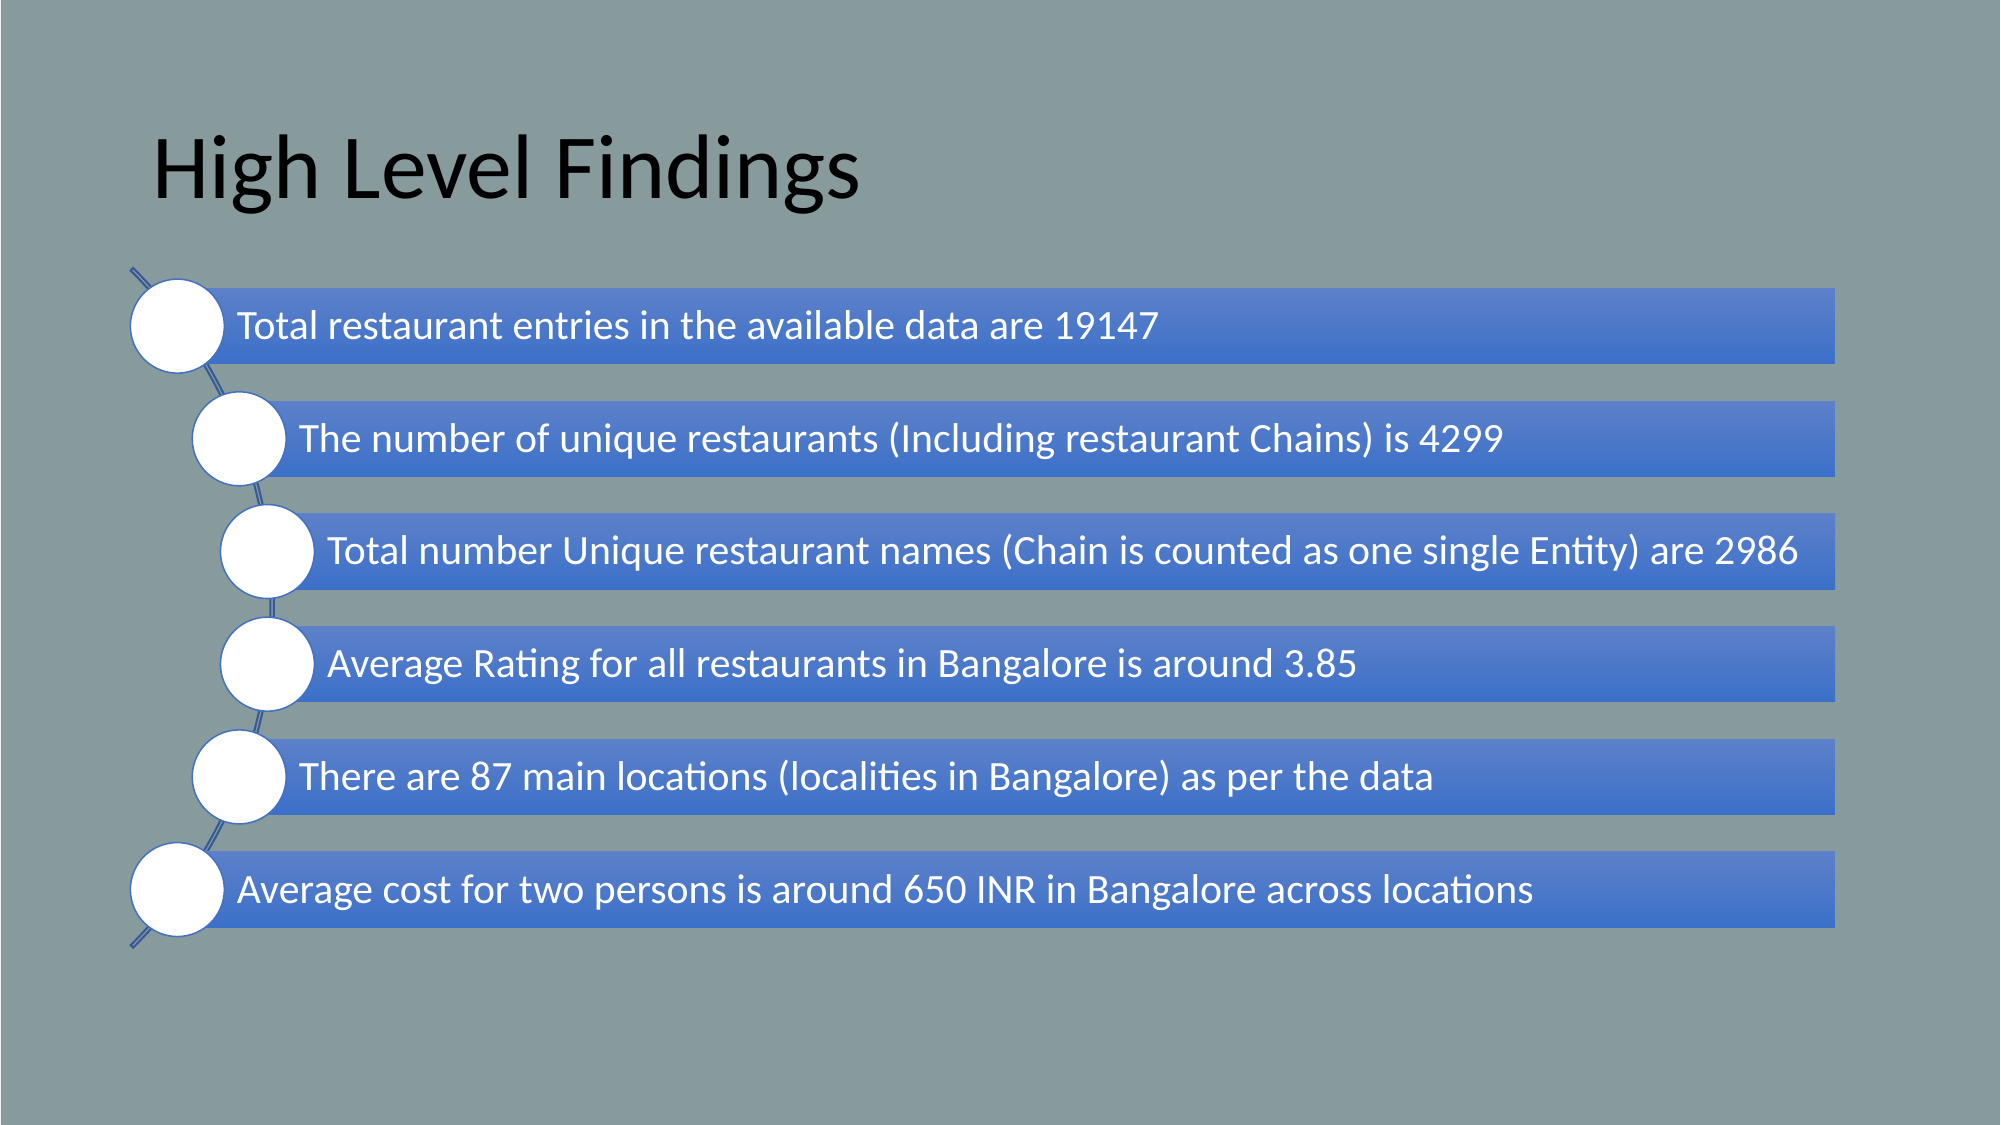

# High Level Findings

Total restaurant entries in the available data are 19147

The number of unique restaurants (Including restaurant Chains) is 4299

Total number Unique restaurant names (Chain is counted as one single Entity) are 2986

Average Rating for all restaurants in Bangalore is around 3.85

There are 87 main locations (localities in Bangalore) as per the data

Average cost for two persons is around 650 INR in Bangalore across locations